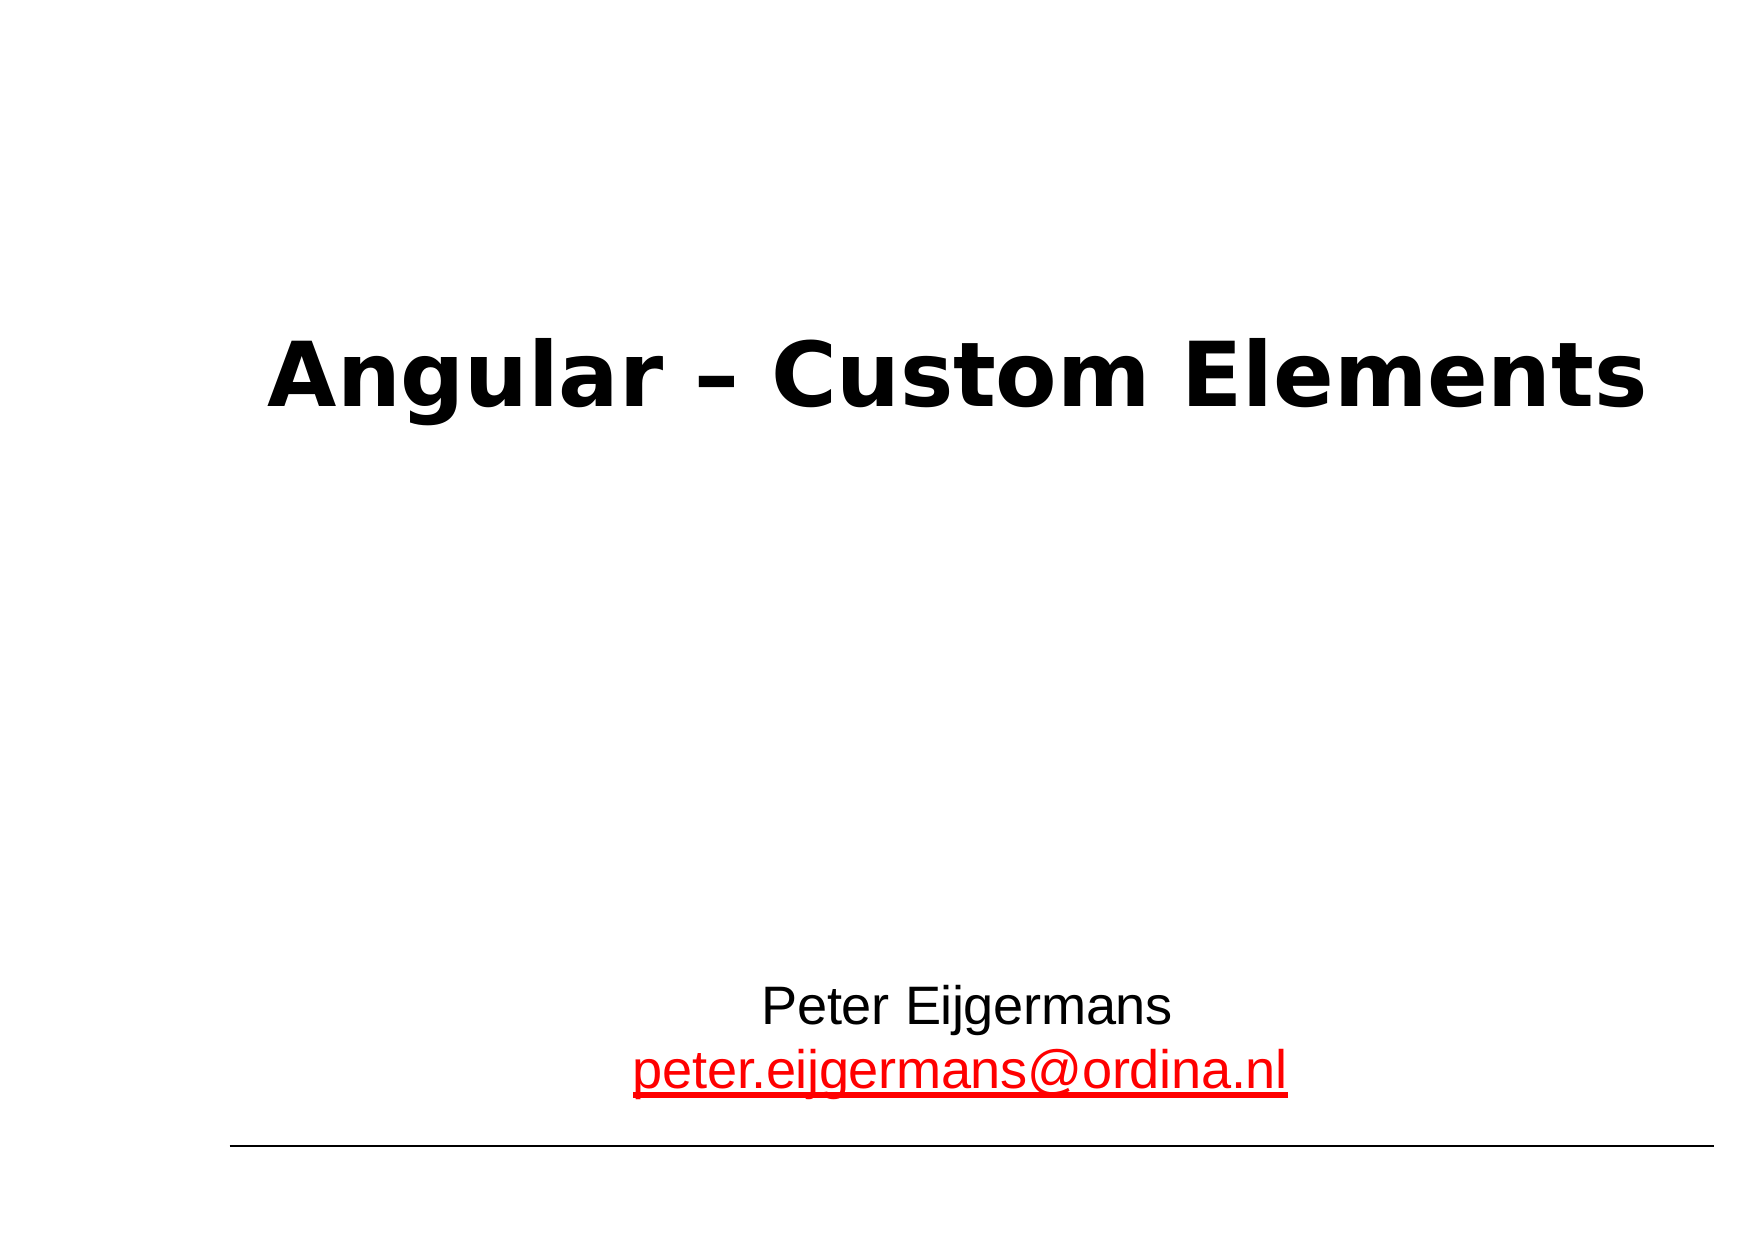

Angular – Custom Elements
Peter Eijgermans peter.eijgermans@ordina.nl